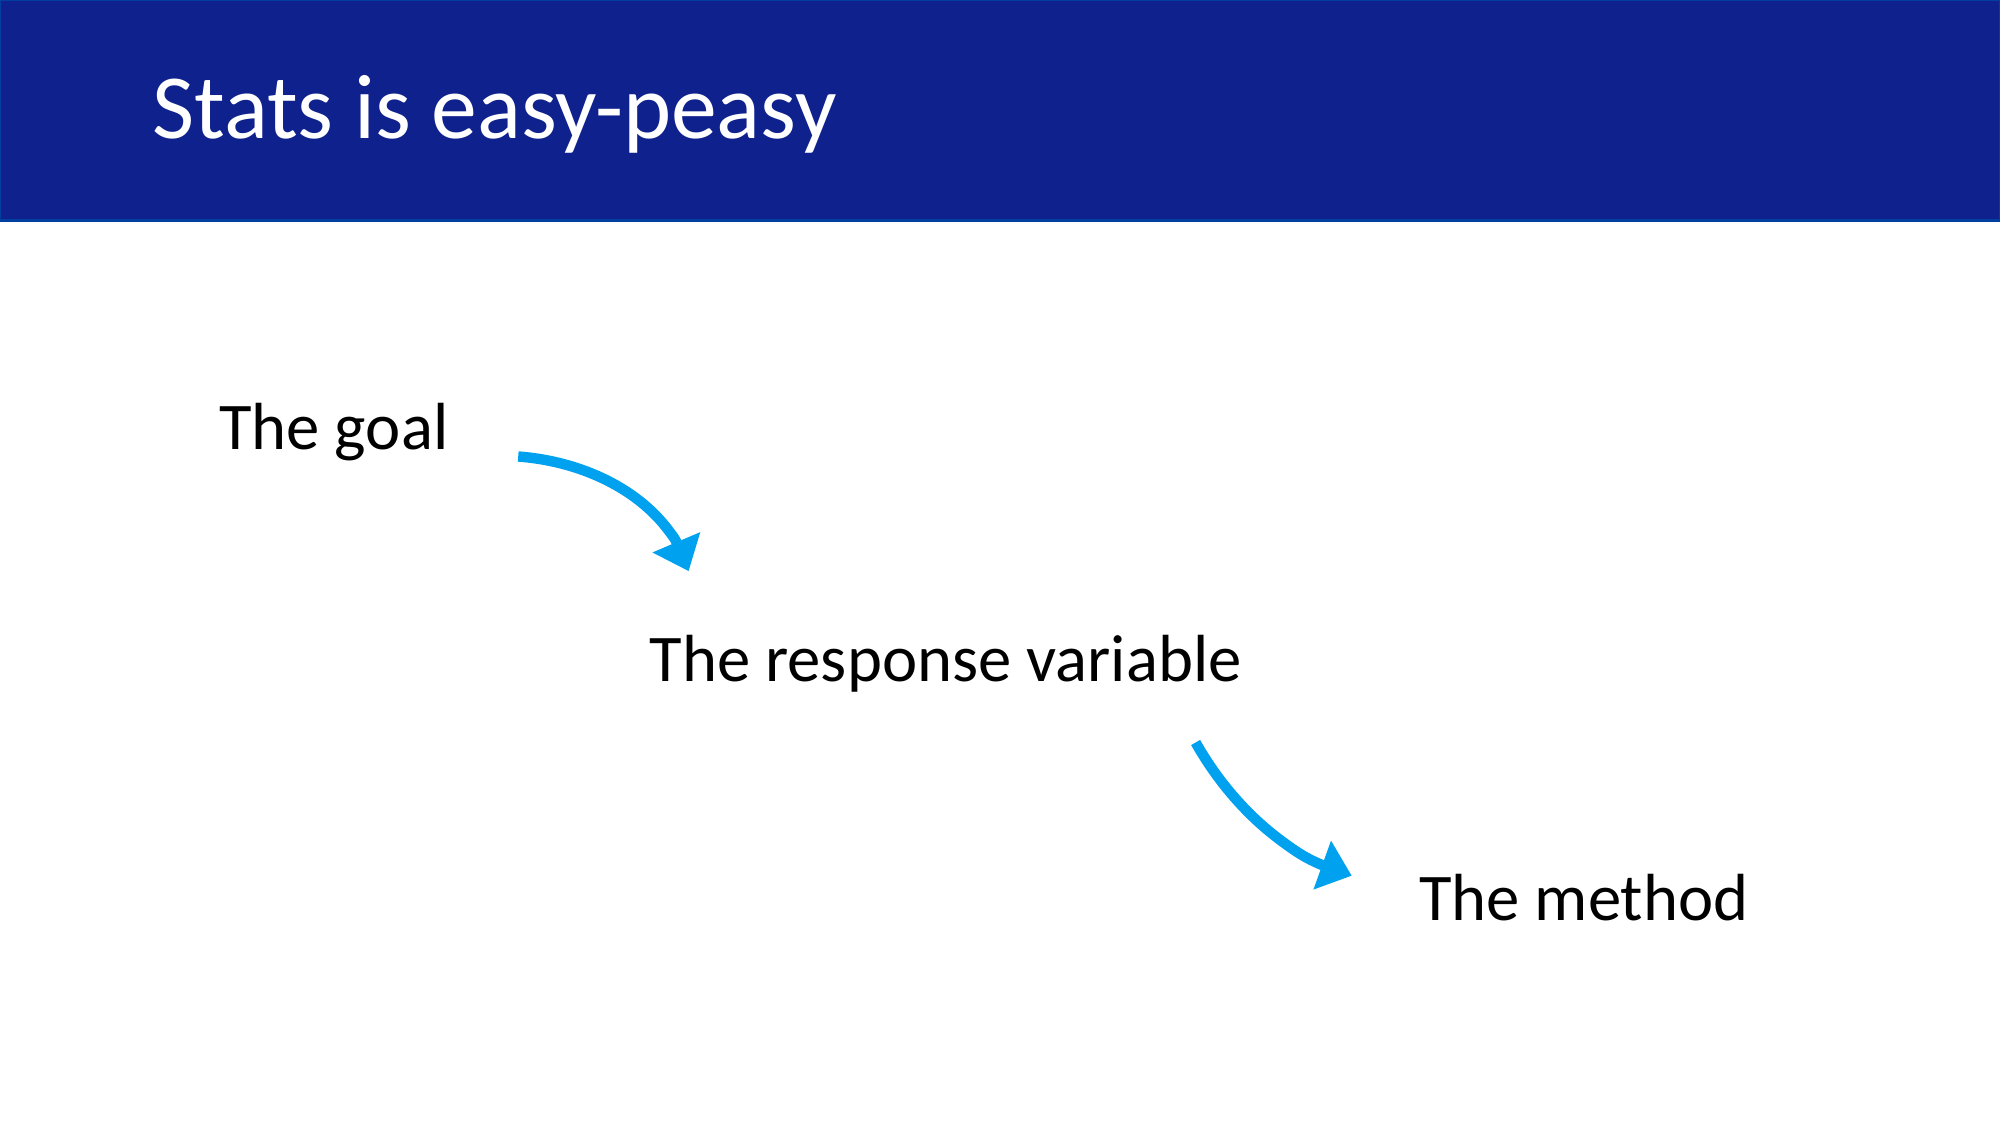

# Stats is easy-peasy
The goal

The response variable
The method